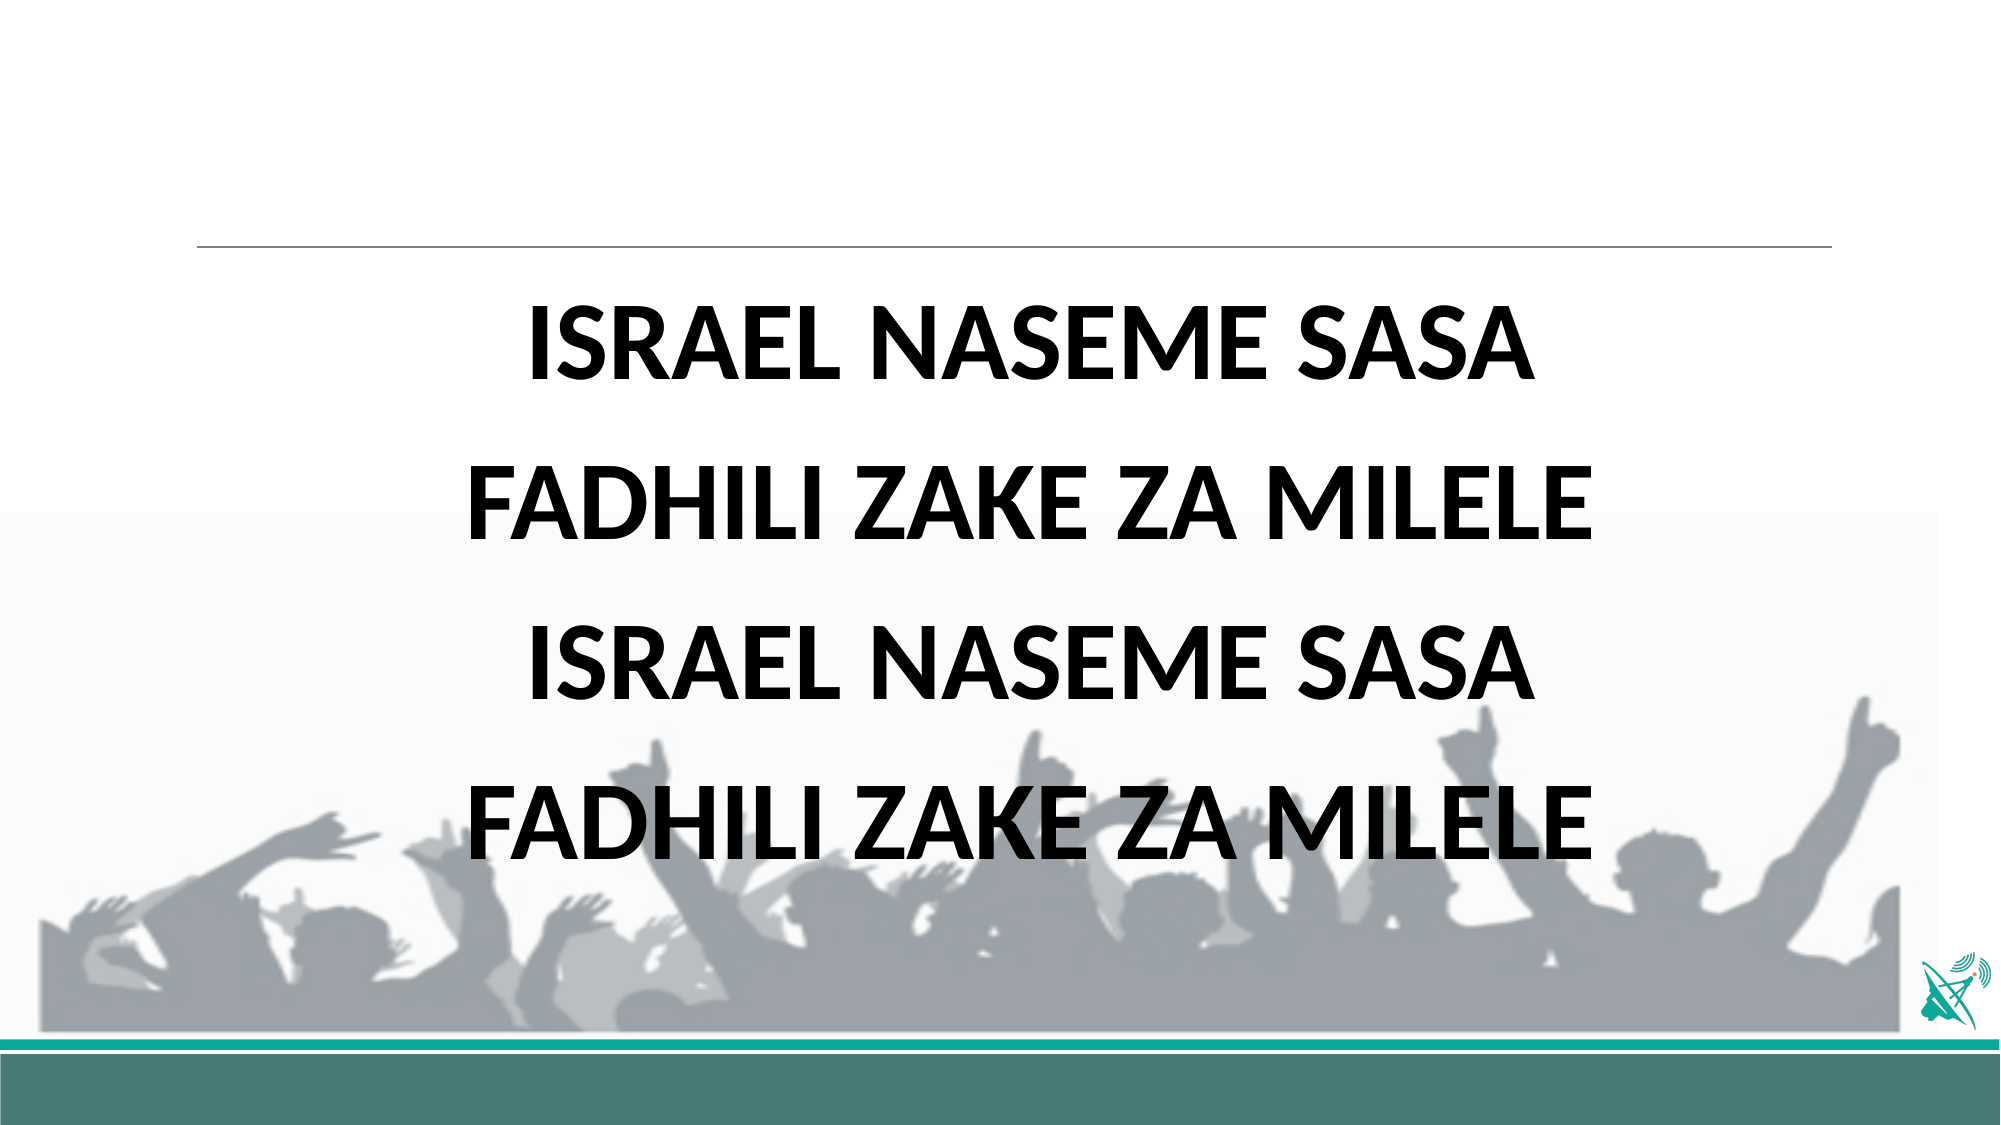

#
ISRAEL NASEME SASA
FADHILI ZAKE ZA MILELE
ISRAEL NASEME SASA
FADHILI ZAKE ZA MILELE